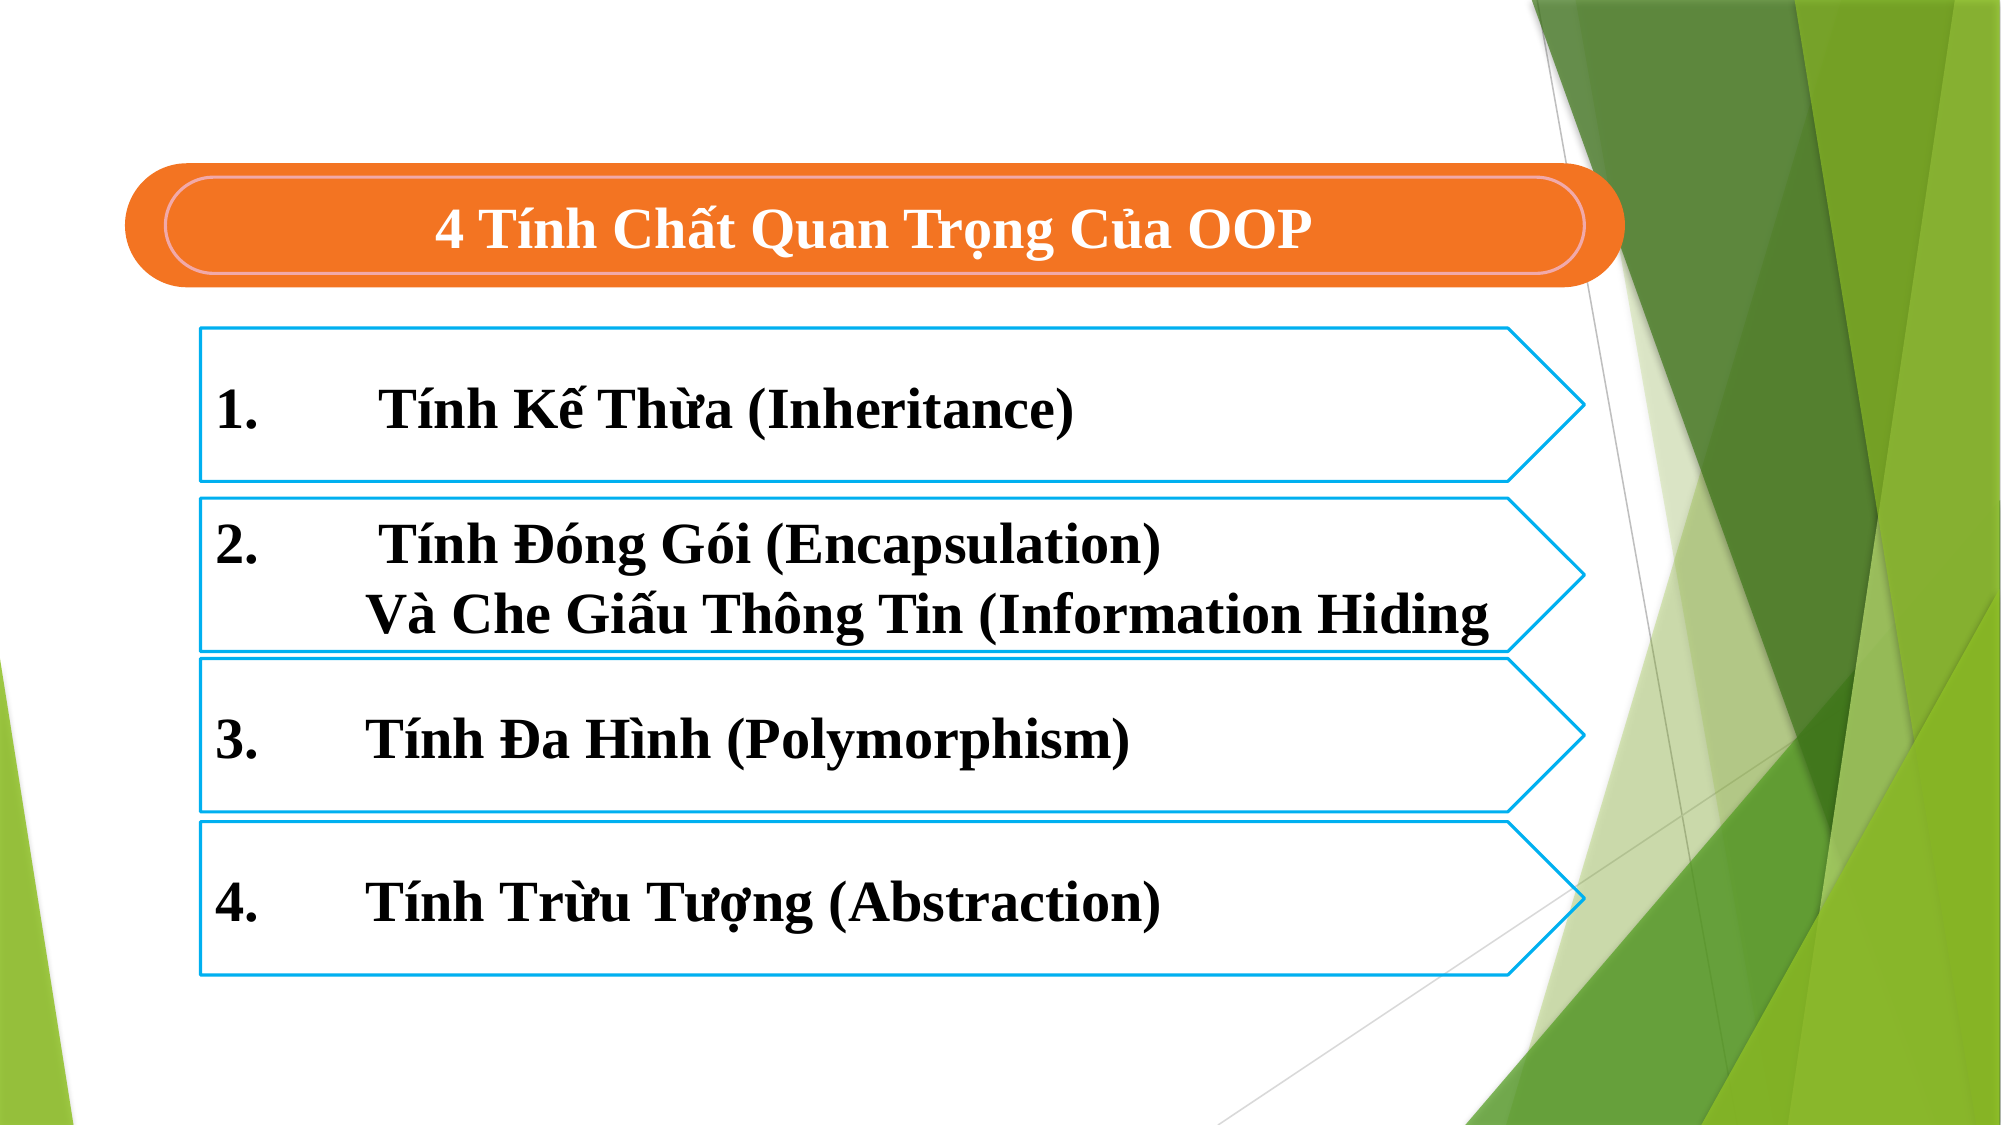

4 Tính Chất Quan Trọng Của OOP
1.	 Tính Kế Thừa (Inheritance))
2.	 Tính Đóng Gói (Encapsulation)
	Và Che Giấu Thông Tin (Information Hiding
3.	Tính Đa Hình (Polymorphism)
4.	Tính Trừu Tượng (Abstraction)